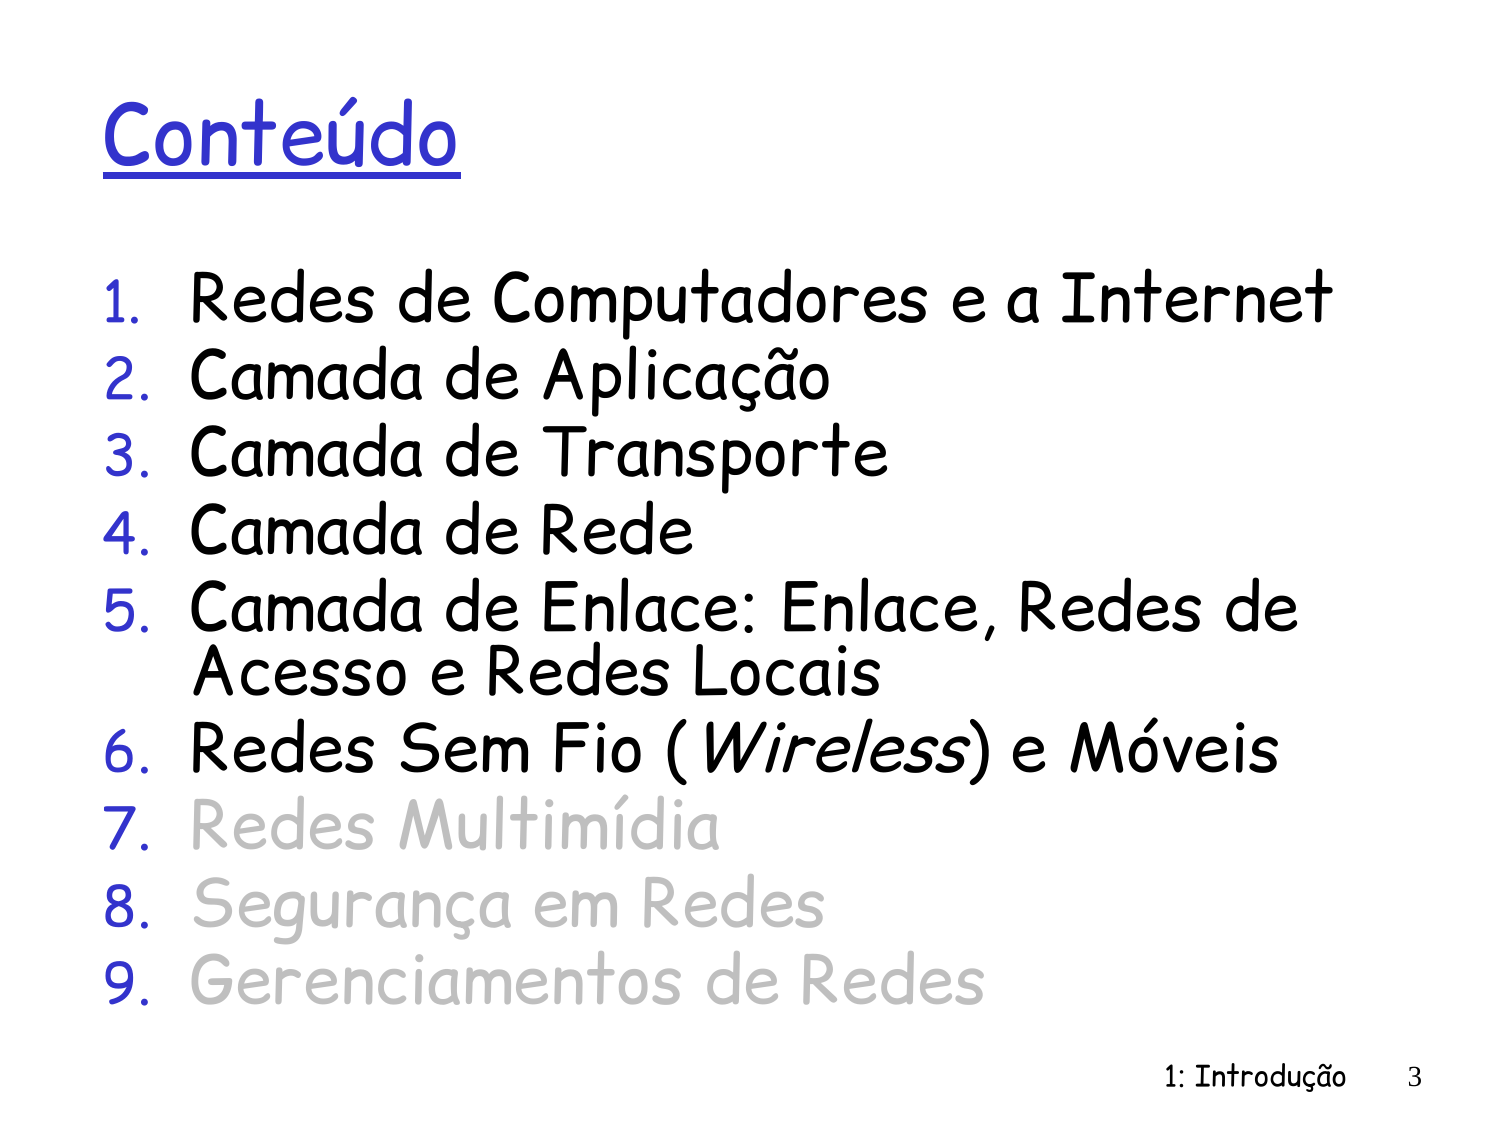

# Conteúdo
Redes de Computadores e a Internet
Camada de Aplicação
Camada de Transporte
Camada de Rede
Camada de Enlace: Enlace, Redes de Acesso e Redes Locais
Redes Sem Fio (Wireless) e Móveis
Redes Multimídia
Segurança em Redes
Gerenciamentos de Redes
1: Introdução
3